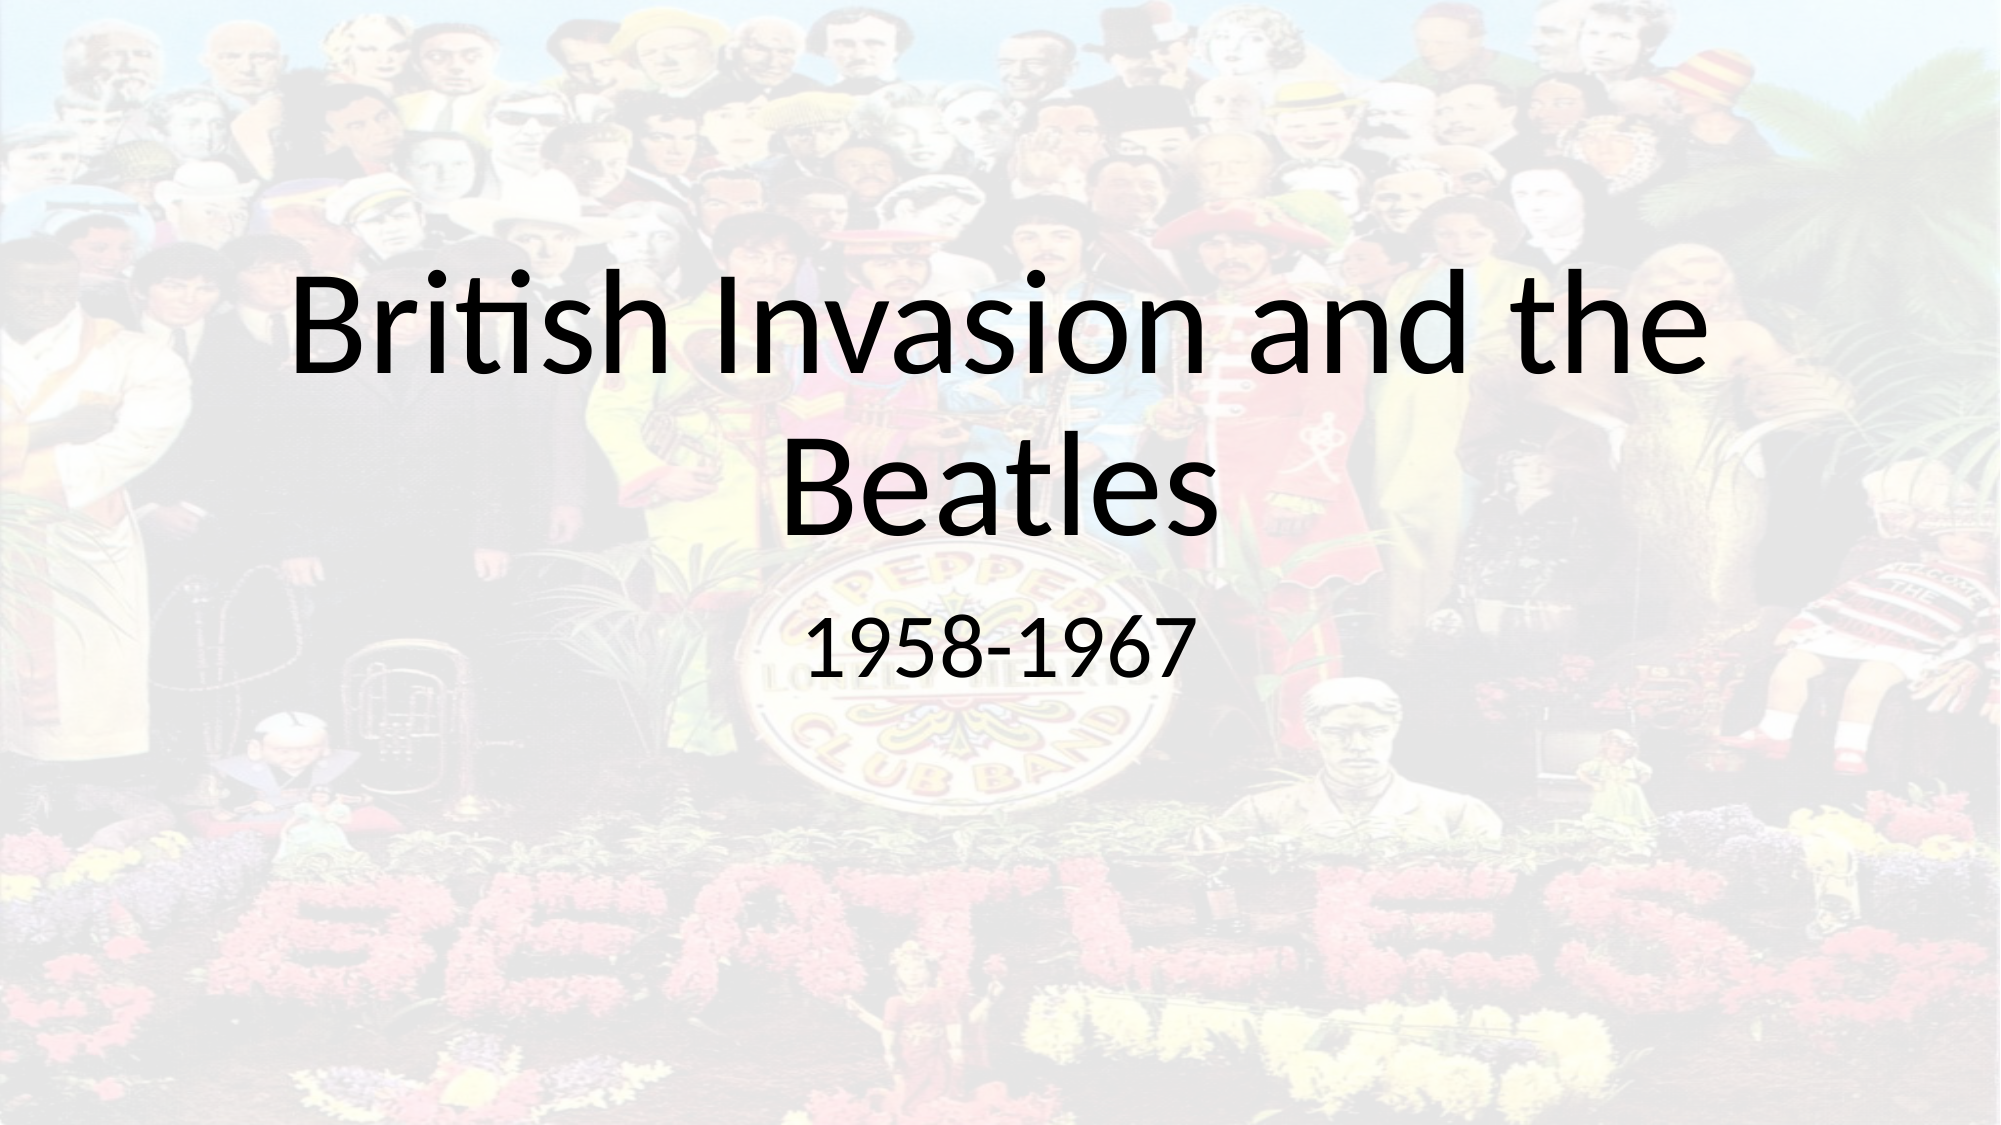

# British Invasion and the Beatles
1958-1967